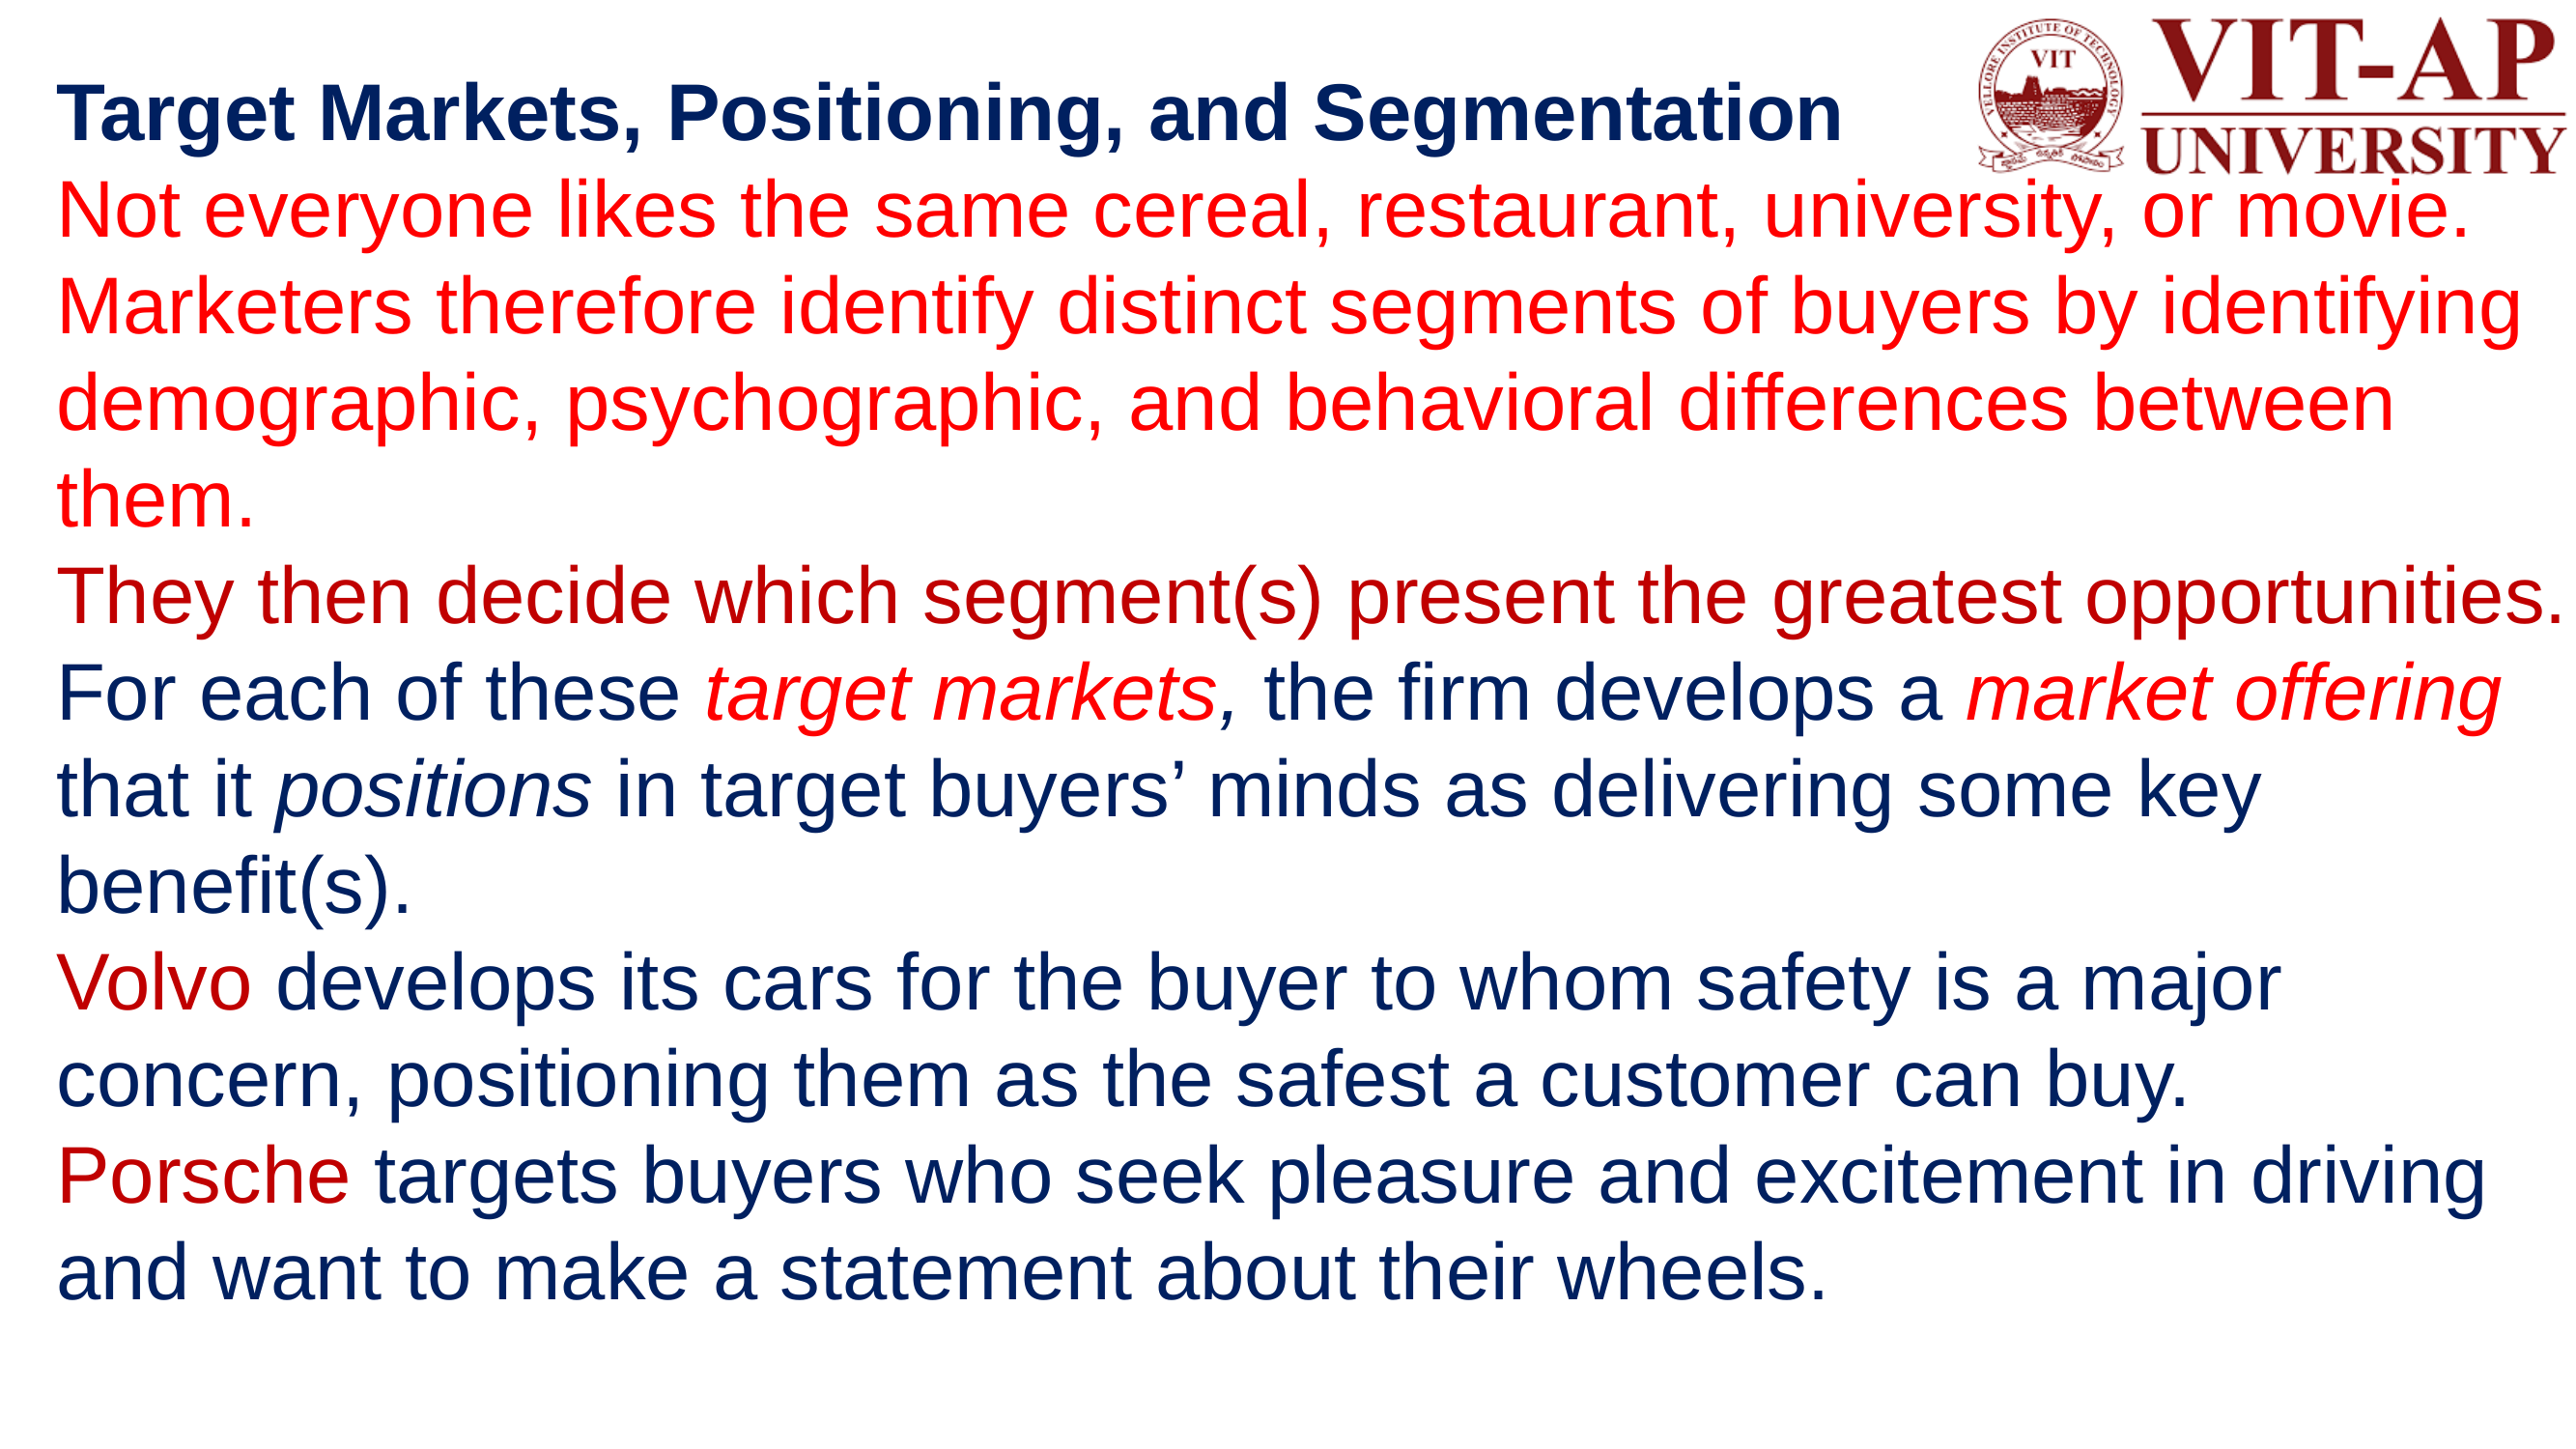

# Target Markets, Positioning, and Segmentation Not everyone likes the same cereal, restaurant, university, or movie. Marketers therefore identify distinct segments of buyers by identifying demographic, psychographic, and behavioral differences between them. They then decide which segment(s) present the greatest opportunities. For each of these target markets, the firm develops a market offering that it positions in target buyers’ minds as delivering some key benefit(s). Volvo develops its cars for the buyer to whom safety is a major concern, positioning them as the safest a customer can buy. Porsche targets buyers who seek pleasure and excitement in driving and want to make a statement about their wheels.